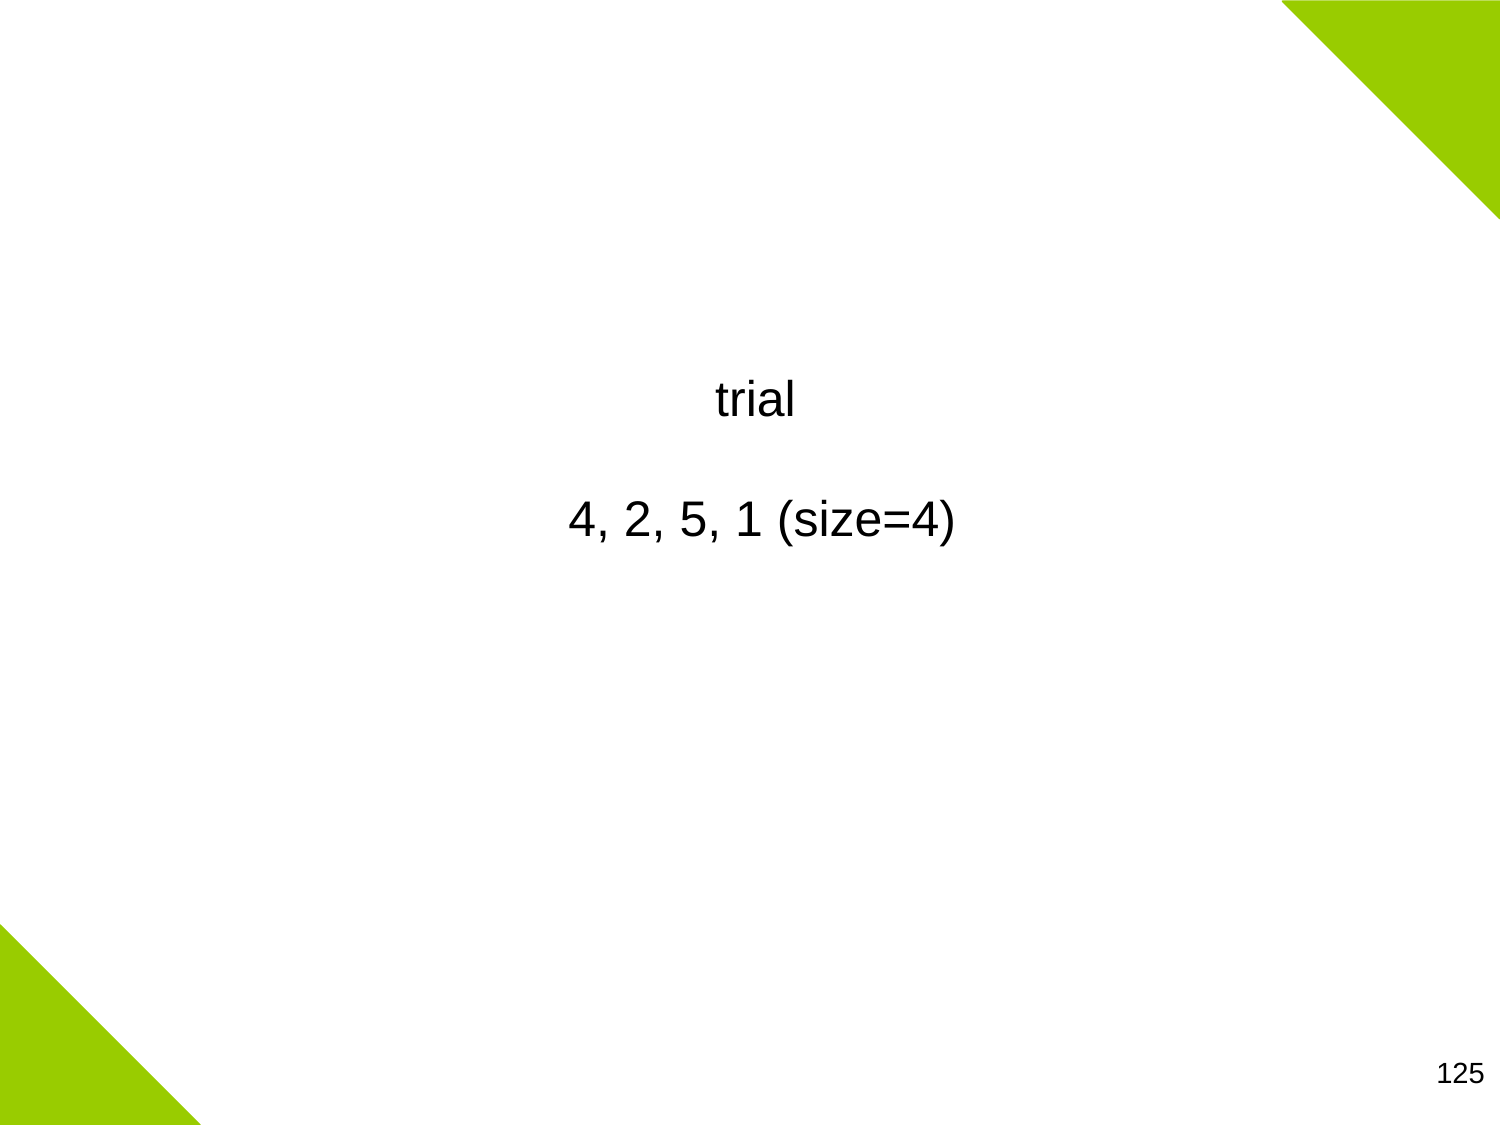

trial

4, 2, 5, 1 (size=4)

125